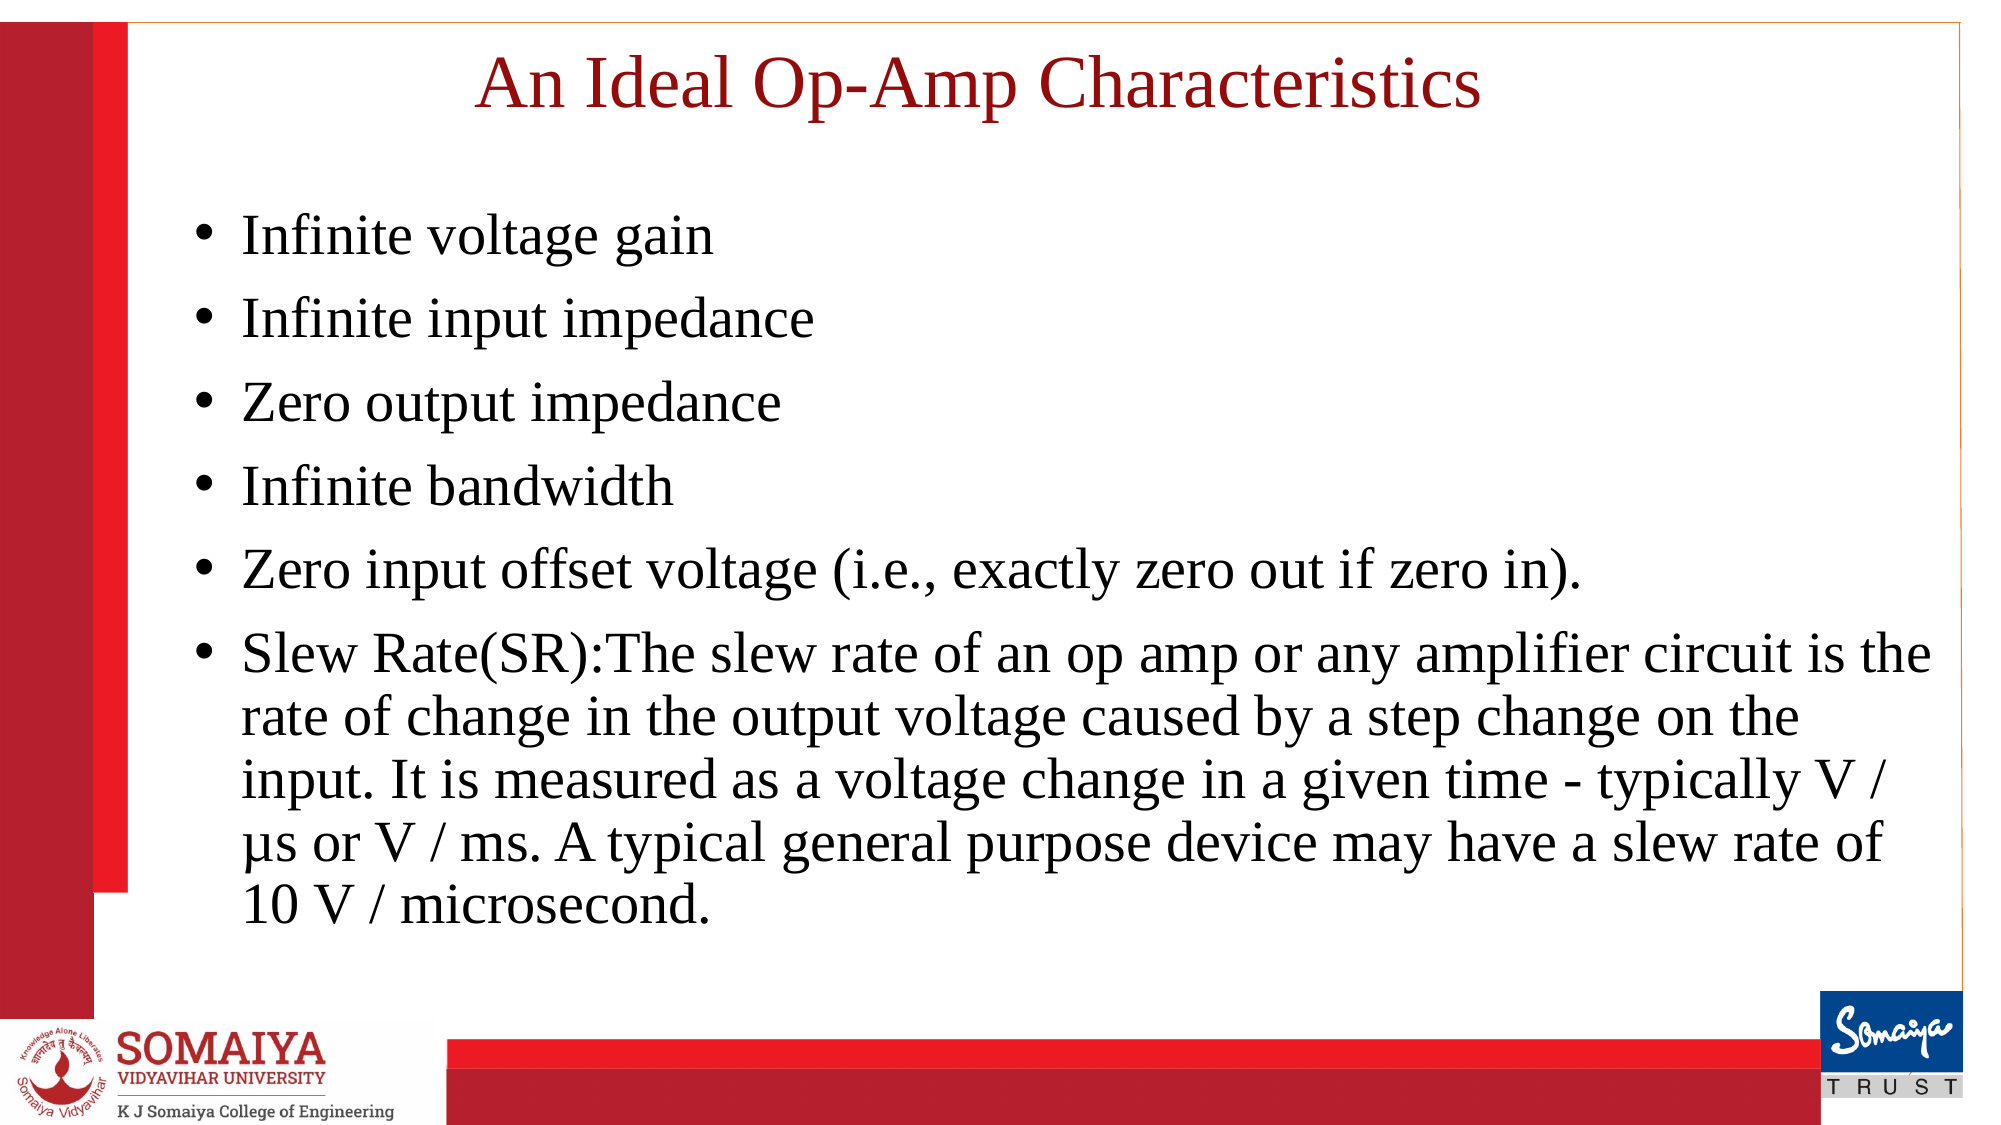

# An Ideal Op-Amp Characteristics
Infinite voltage gain
Infinite input impedance
Zero output impedance
Infinite bandwidth
Zero input offset voltage (i.e., exactly zero out if zero in).
Slew Rate(SR):The slew rate of an op amp or any amplifier circuit is the rate of change in the output voltage caused by a step change on the input. It is measured as a voltage change in a given time - typically V / µs or V / ms. A typical general purpose device may have a slew rate of 10 V / microsecond.